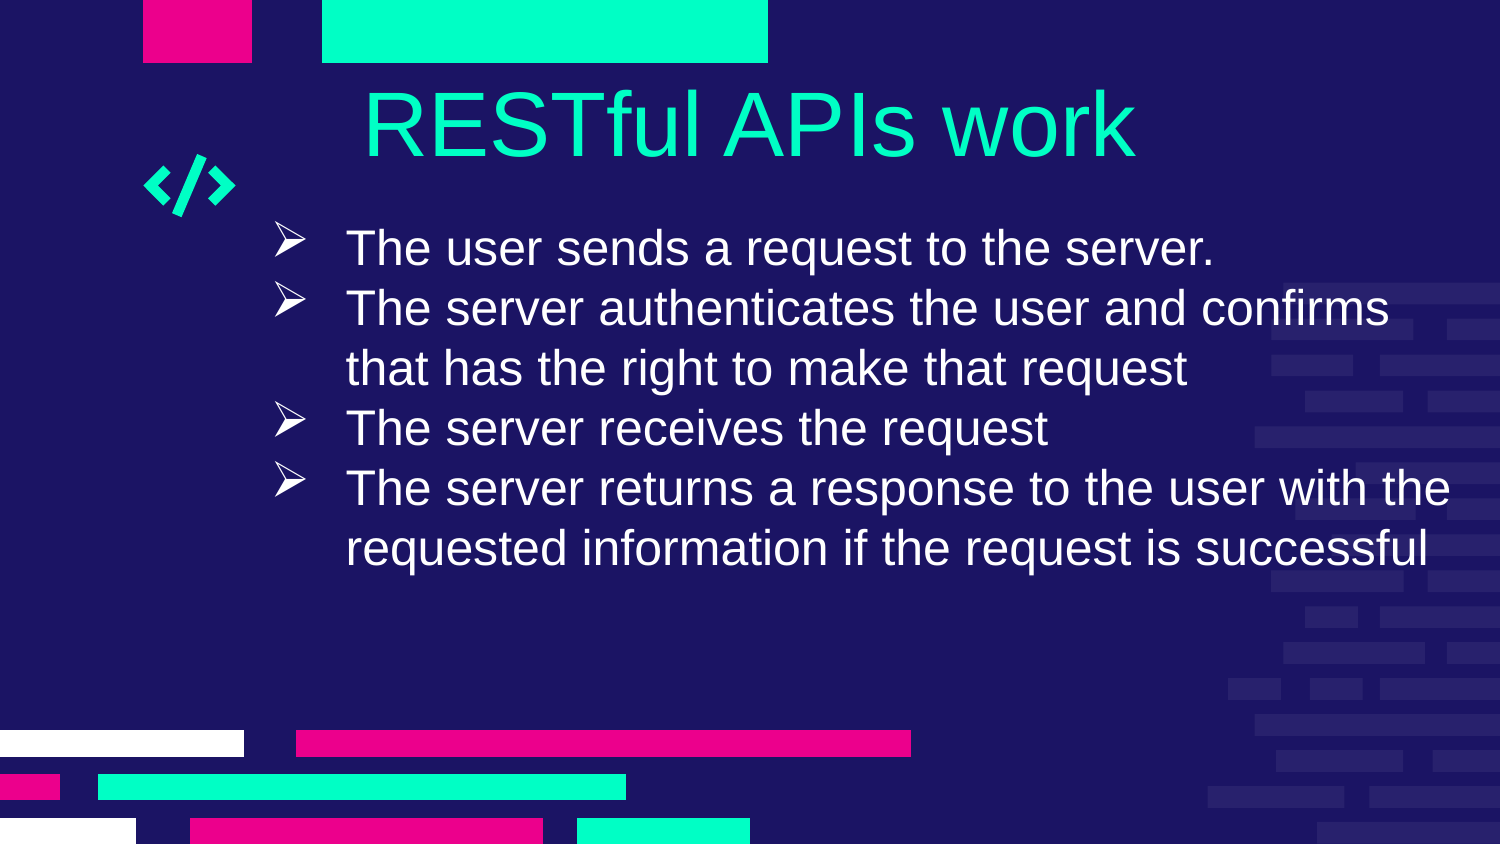

# RESTful APIs work
The user sends a request to the server.
The server authenticates the user and confirms that has the right to make that request
The server receives the request
The server returns a response to the user with the requested information if the request is successful